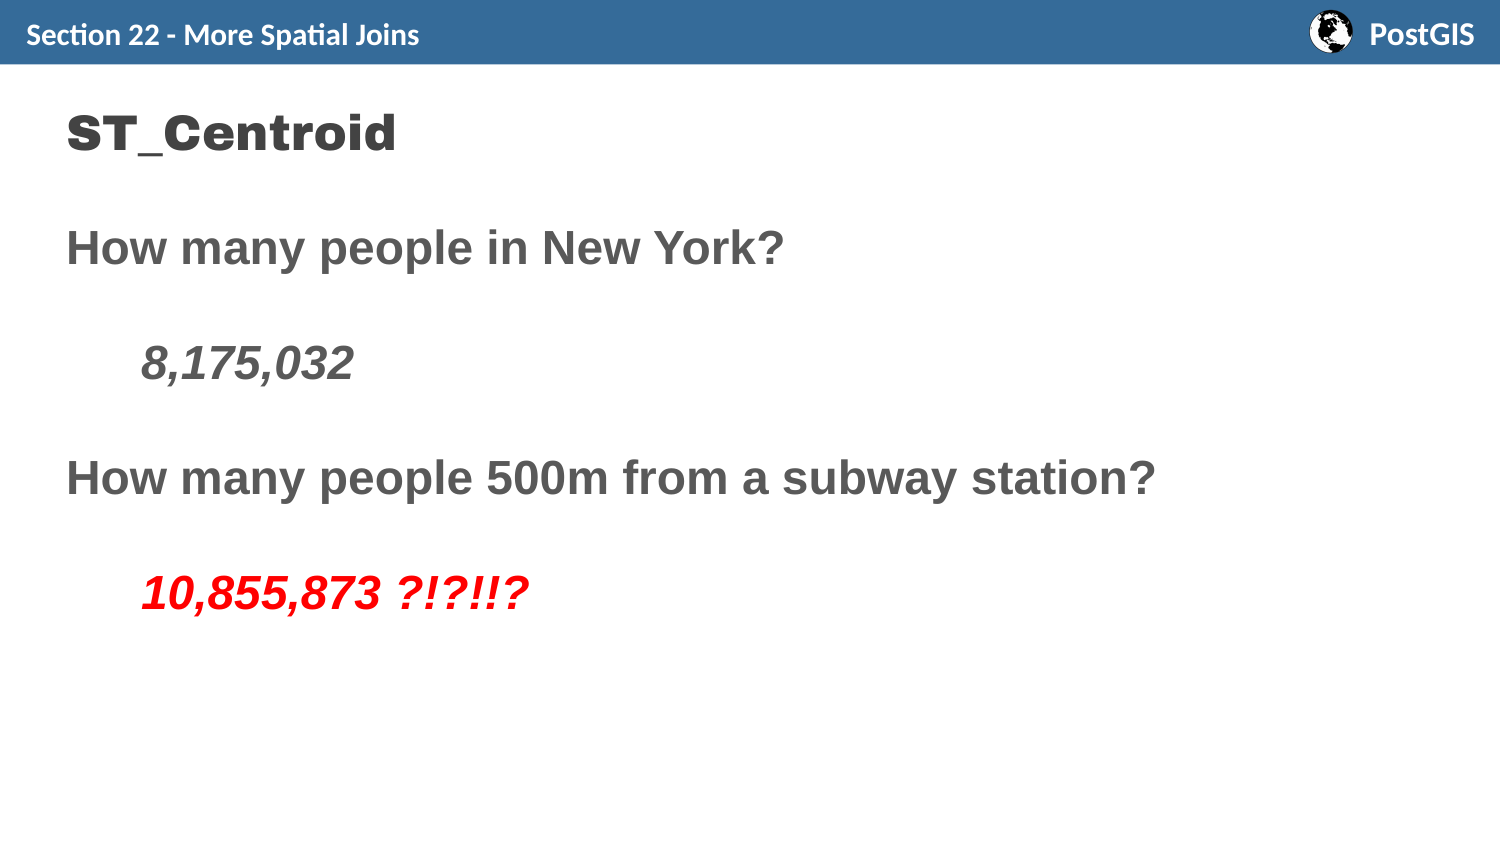

Section 22 - More Spatial Joins
# ST_Centroid
How many people in New York?

8,175,032

How many people 500m from a subway station?

10,855,873 ?!?!!?